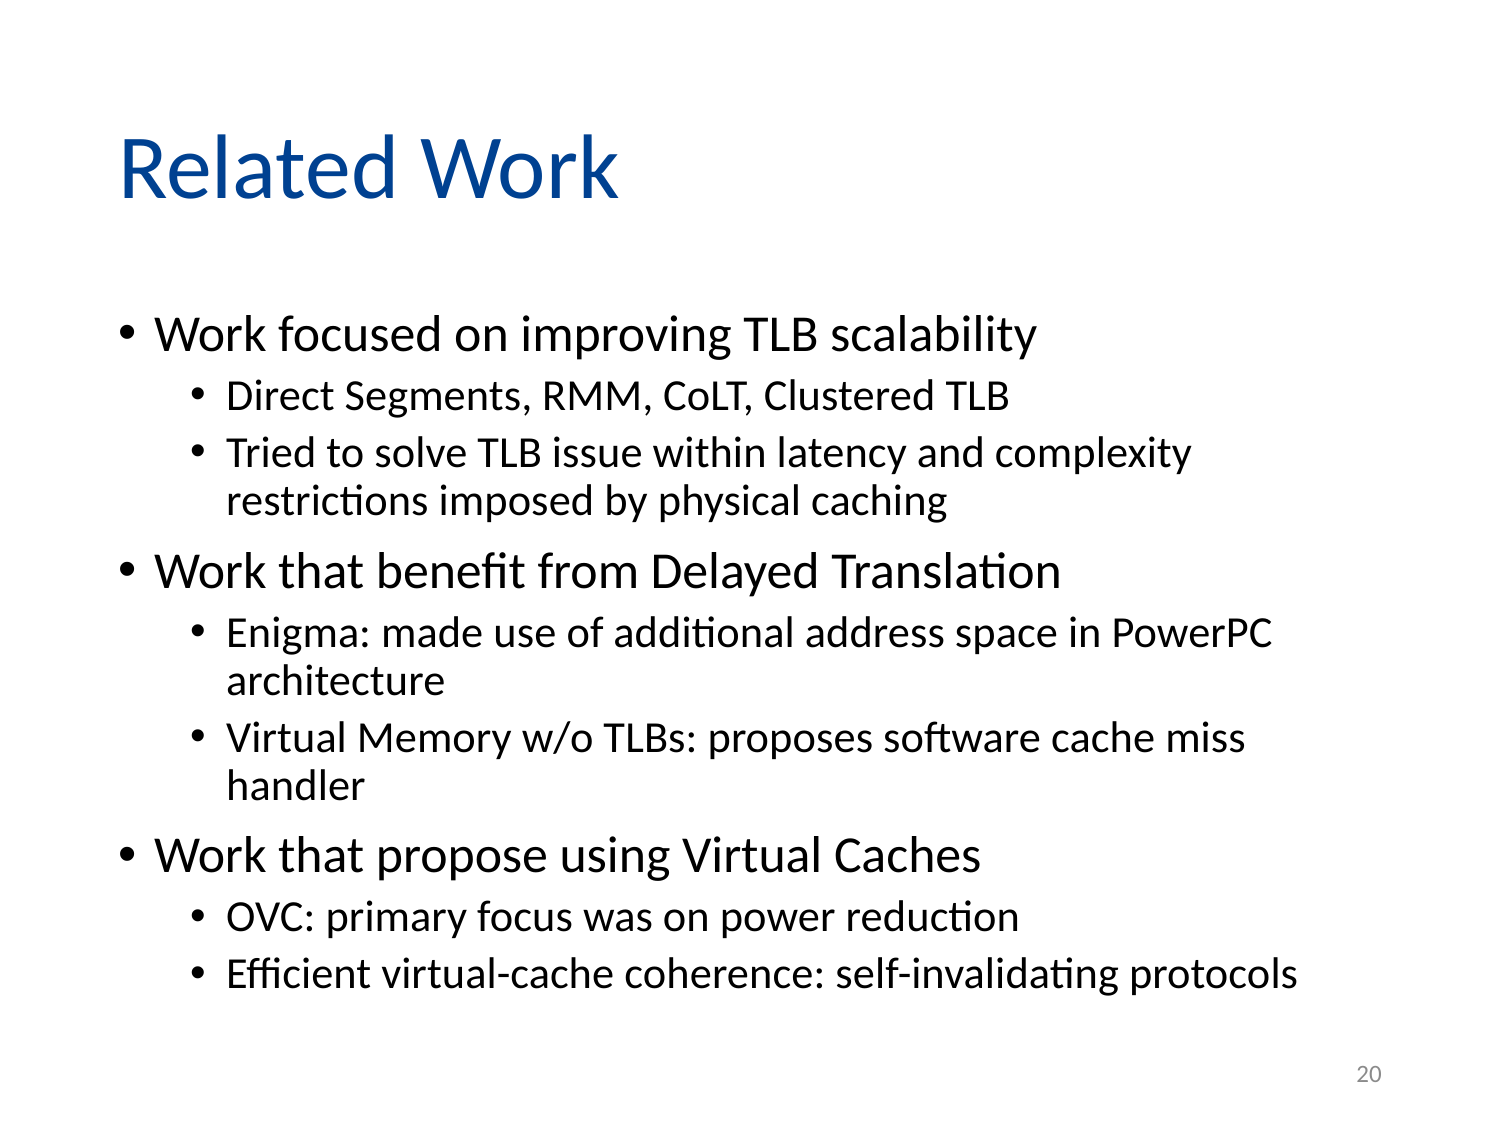

# Related Work
Work focused on improving TLB scalability
Direct Segments, RMM, CoLT, Clustered TLB
Tried to solve TLB issue within latency and complexity restrictions imposed by physical caching
Work that benefit from Delayed Translation
Enigma: made use of additional address space in PowerPC architecture
Virtual Memory w/o TLBs: proposes software cache miss handler
Work that propose using Virtual Caches
OVC: primary focus was on power reduction
Efficient virtual-cache coherence: self-invalidating protocols
20